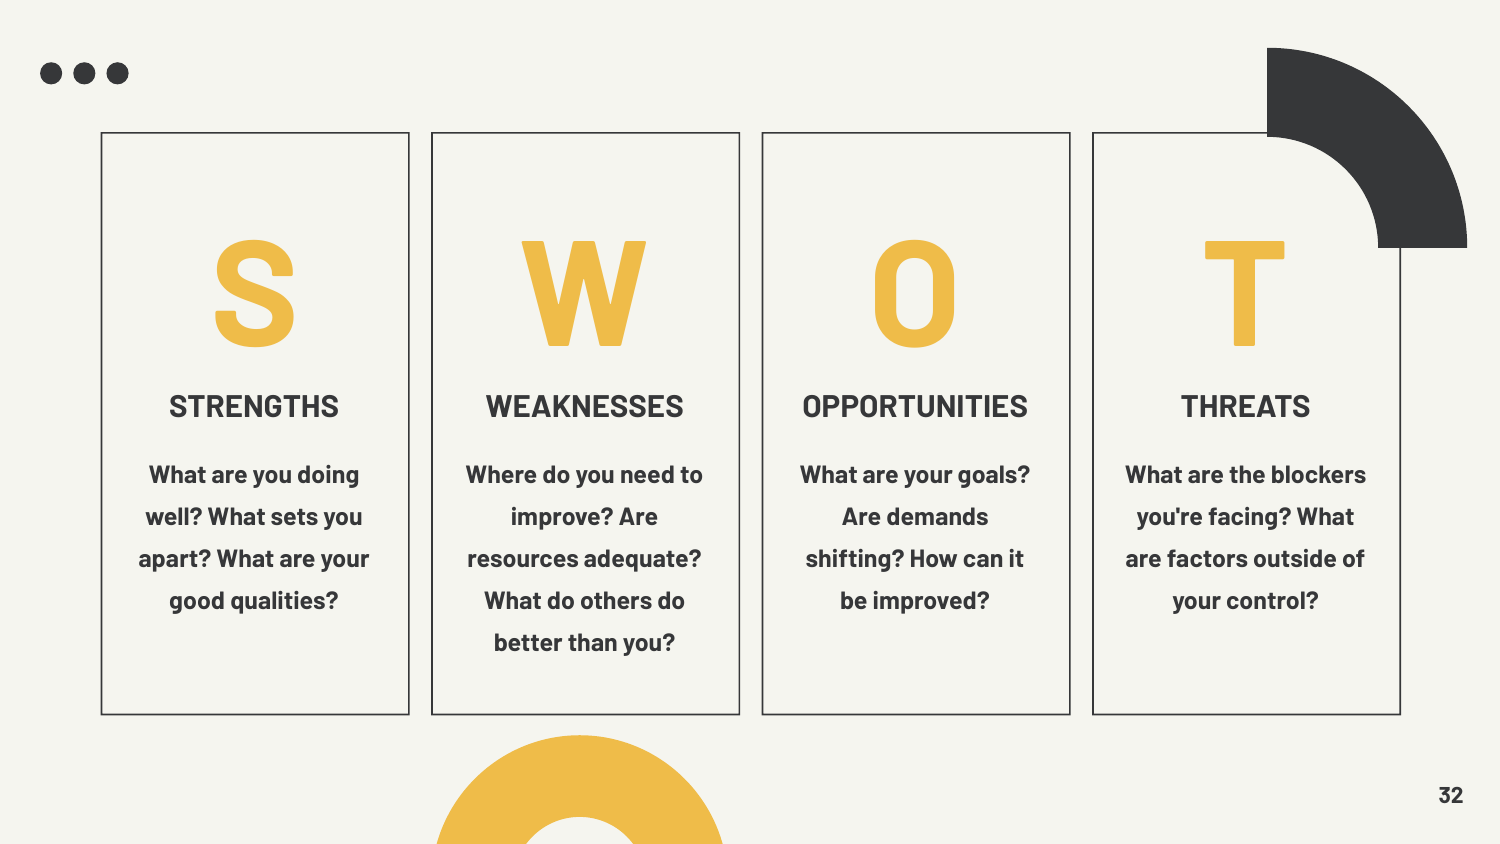

S
W
O
T
STRENGTHS
What are you doing well? What sets you apart? What are your good qualities?
WEAKNESSES
Where do you need to improve? Are resources adequate? What do others do better than you?
OPPORTUNITIES
What are your goals? Are demands shifting? How can it be improved?
THREATS
What are the blockers you're facing? What are factors outside of your control?

32